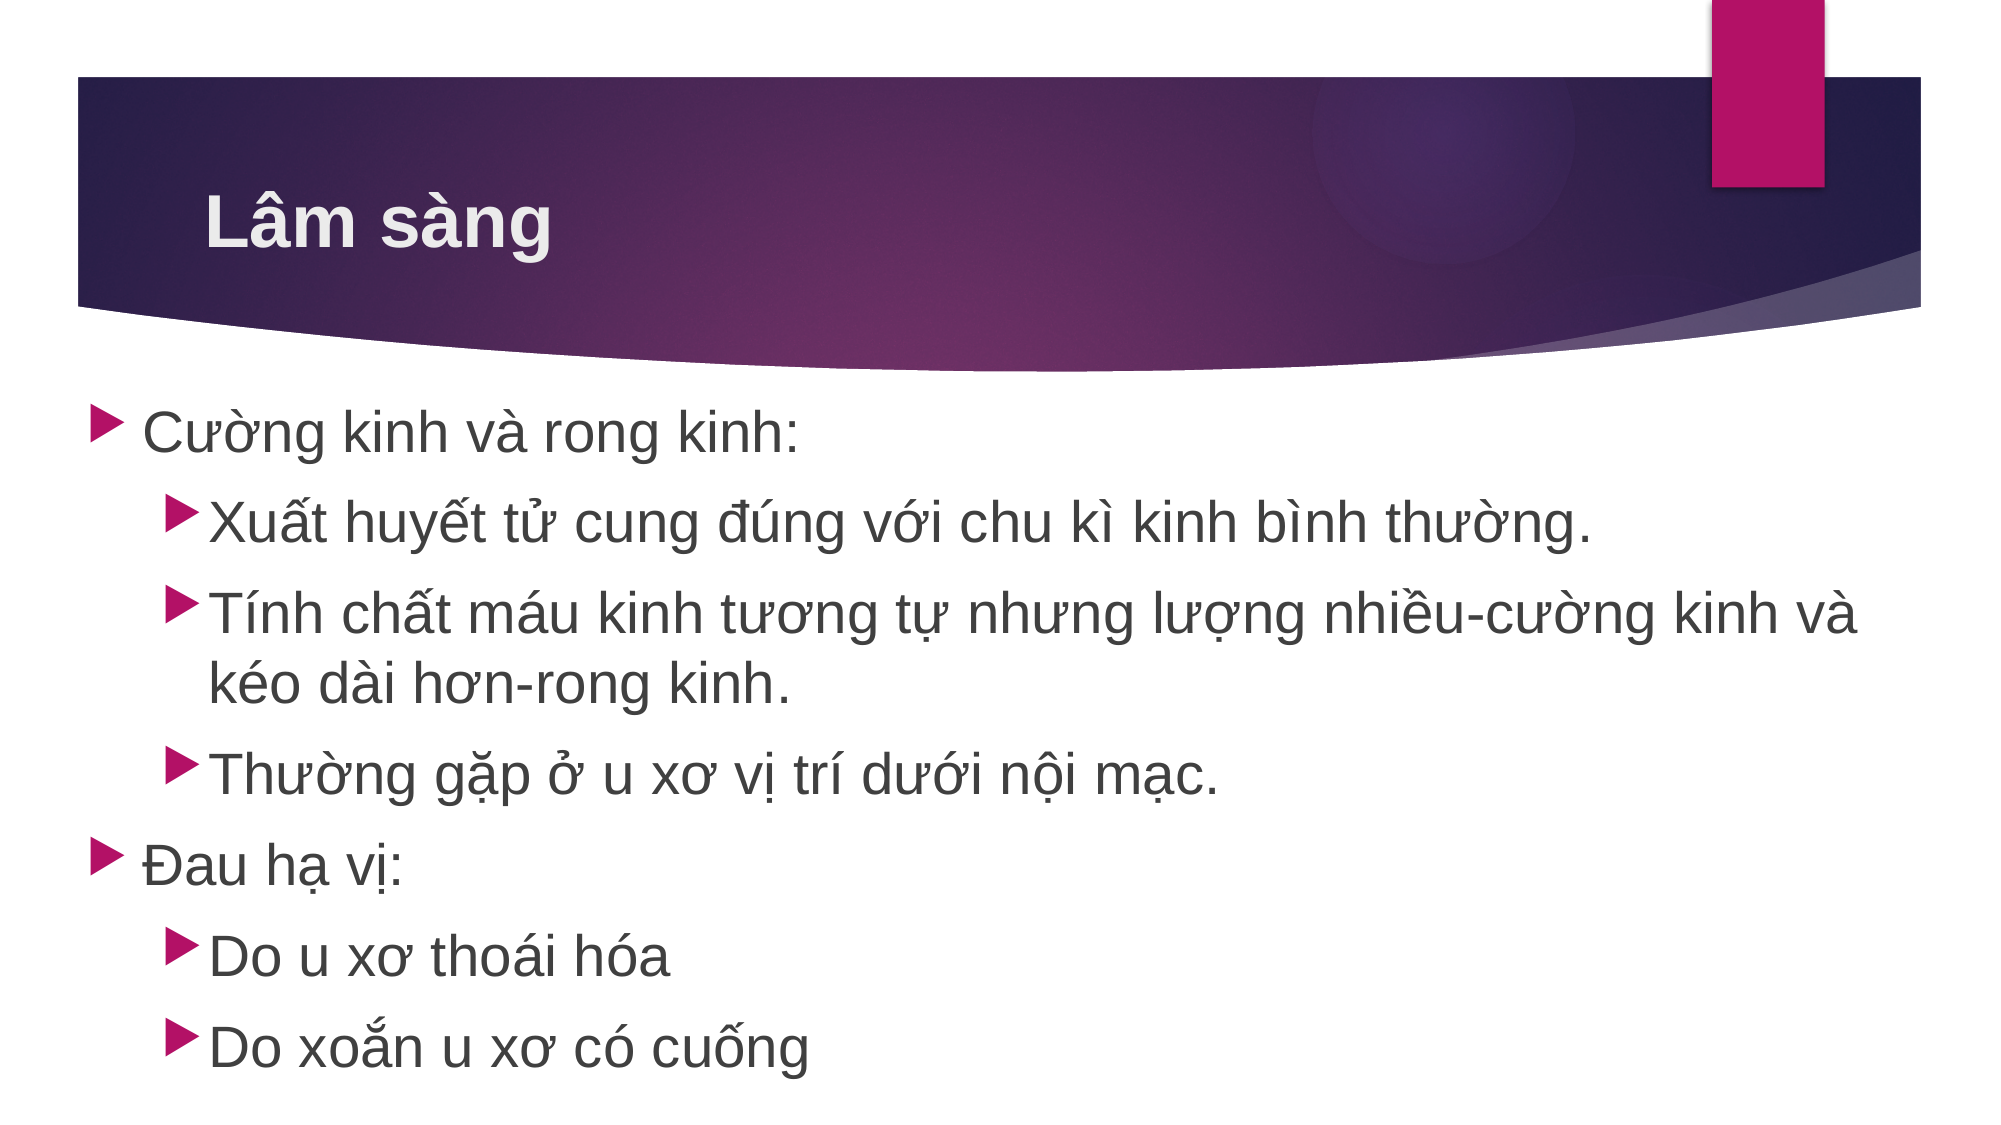

# Lâm sàng
Cường kinh và rong kinh:
Xuất huyết tử cung đúng với chu kì kinh bình thường.
Tính chất máu kinh tương tự nhưng lượng nhiều-cường kinh và kéo dài hơn-rong kinh.
Thường gặp ở u xơ vị trí dưới nội mạc.
Đau hạ vị:
Do u xơ thoái hóa
Do xoắn u xơ có cuống